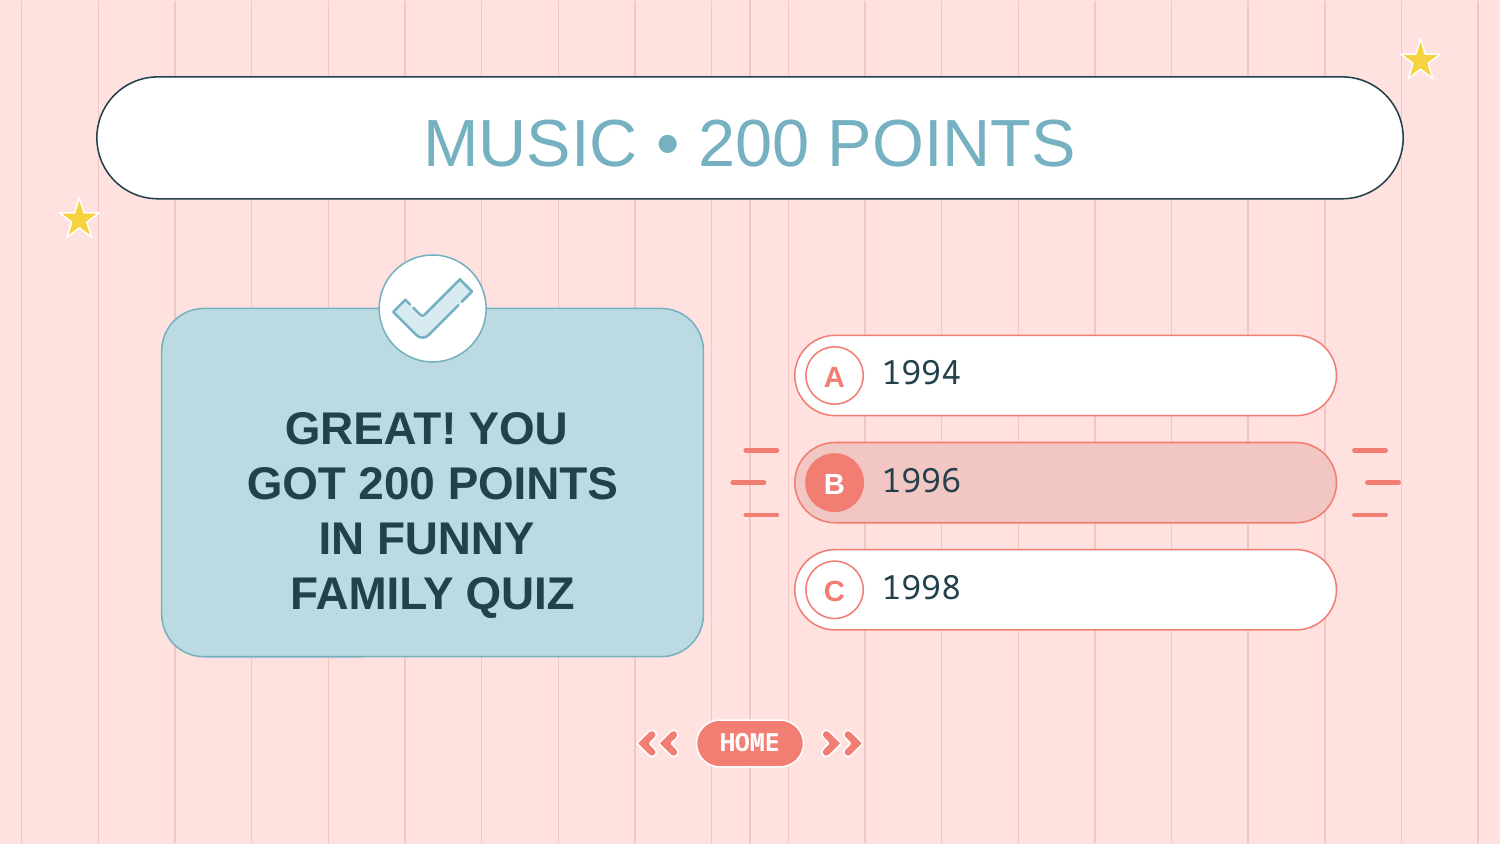

# MUSIC • 200 POINTS

GREAT! YOU
GOT 200 POINTS IN FUNNY
FAMILY QUIZ
1994
A
1996
B
1998
C
HOME